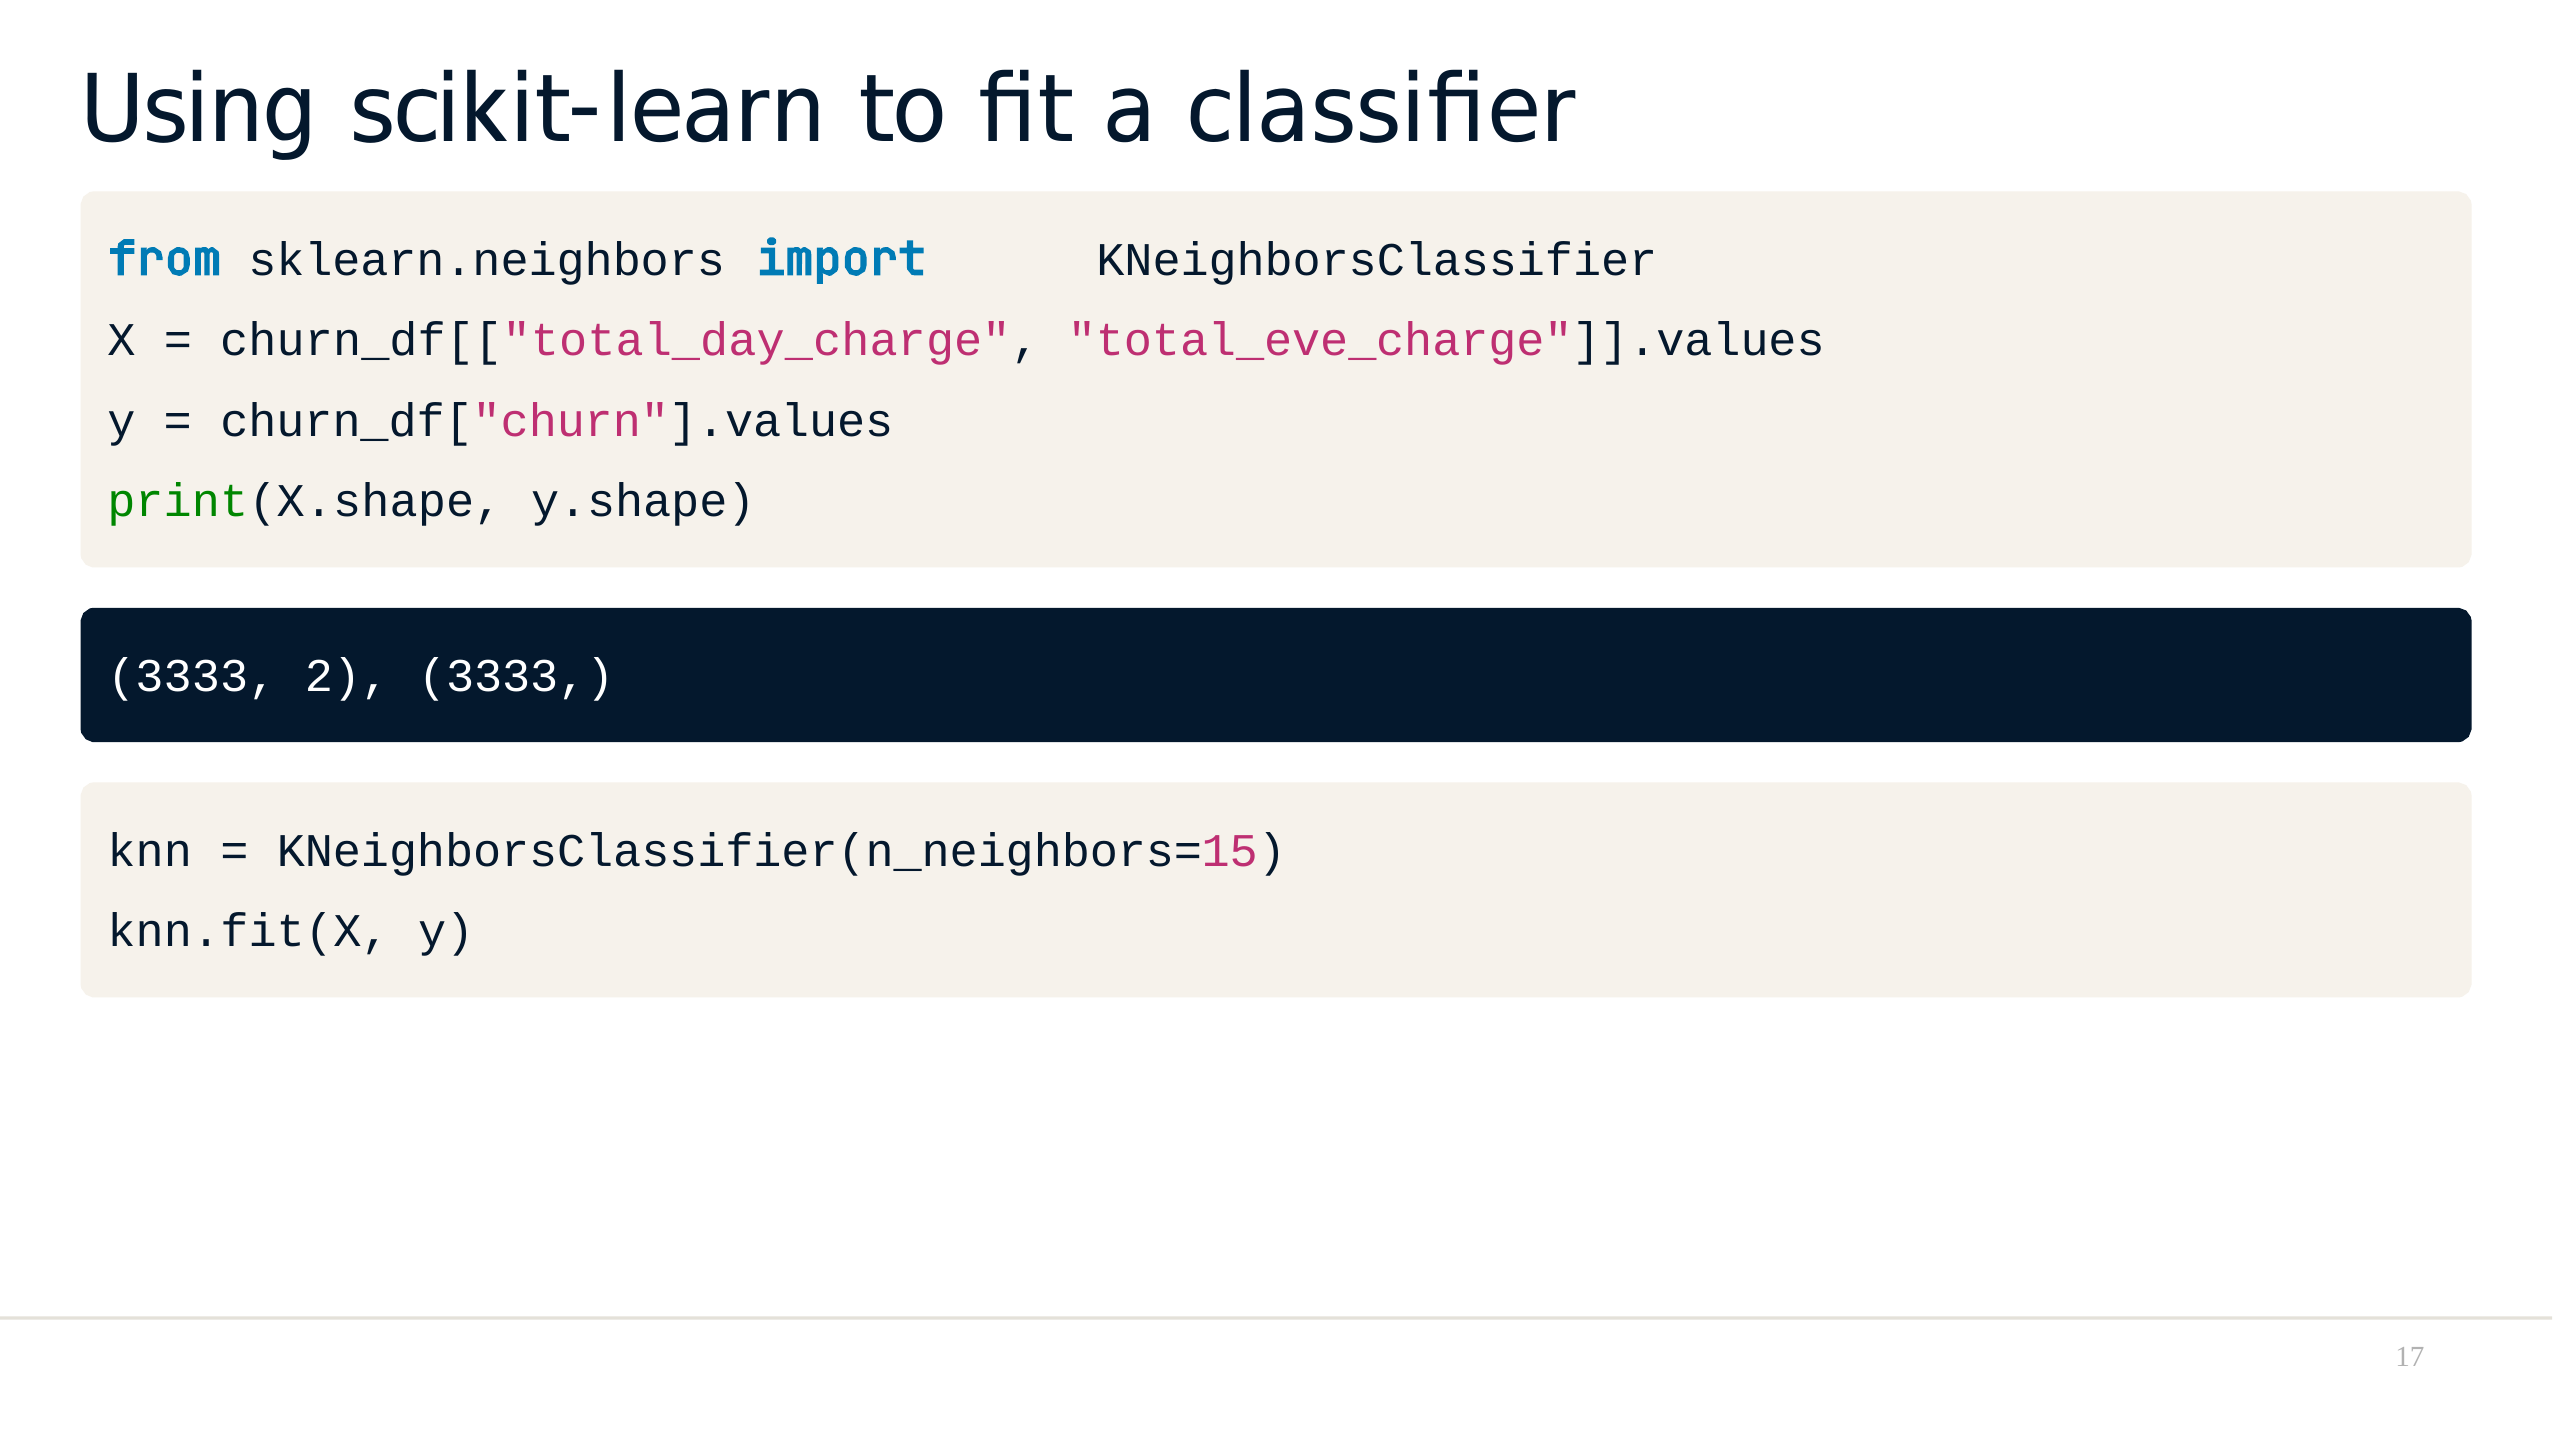

# Using scikit-learn to fit a classifier

sklearn.neighbors	KNeighborsClassifier
X = churn_df[["total_day_charge", "total_eve_charge"]].values y = churn_df["churn"].values
print(X.shape, y.shape)

(3333, 2), (3333,)

knn = KNeighborsClassifier(n_neighbors=15) knn.fit(X, y)
17